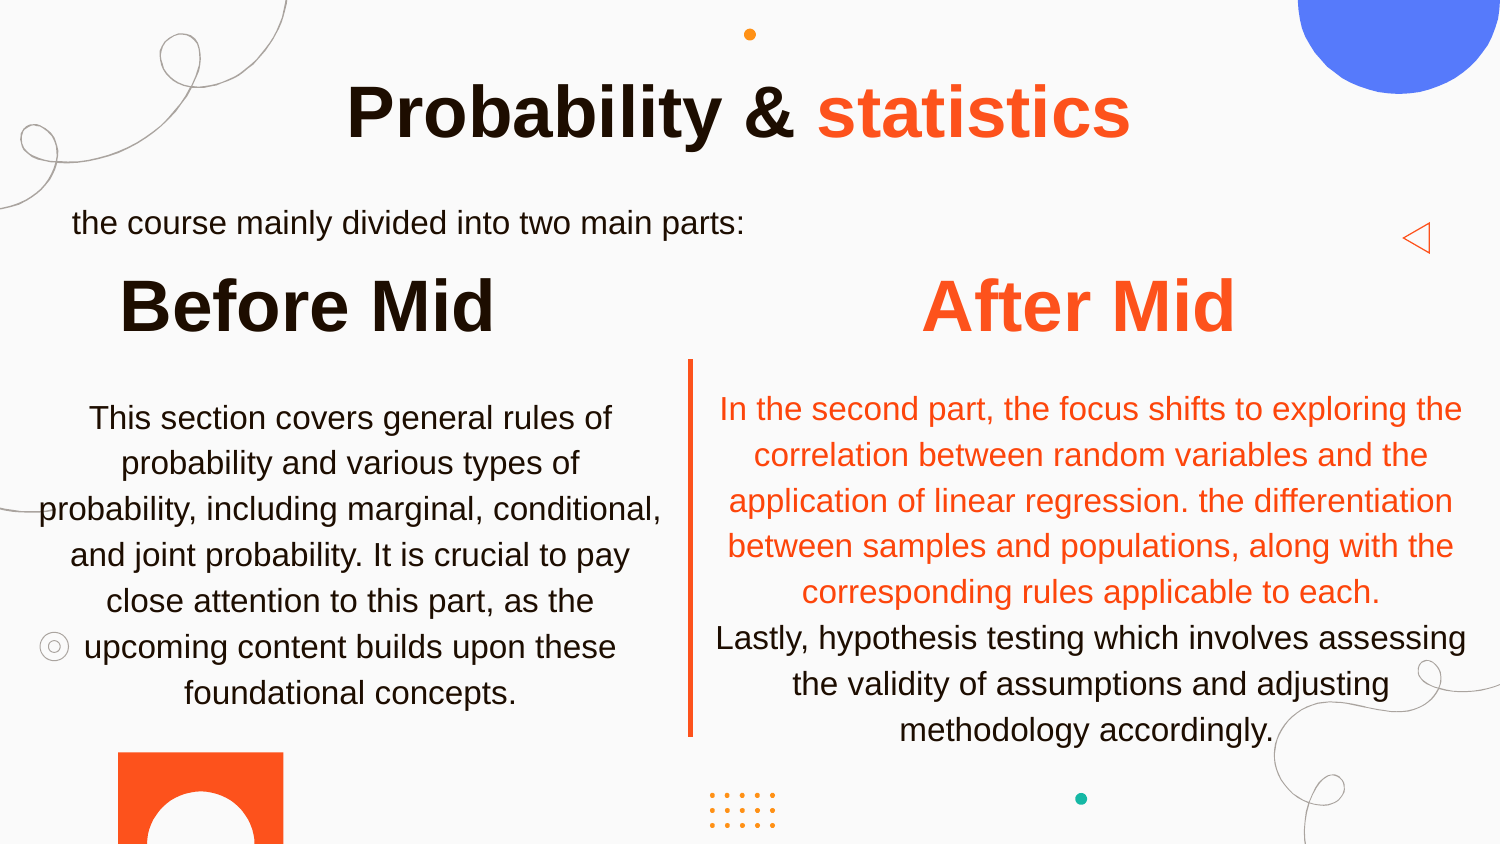

# Probability & statistics
the course mainly divided into two main parts:
Before Mid                     After Mid
In the second part, the focus shifts to exploring the correlation between random variables and the application of linear regression. the differentiation between samples and populations, along with the corresponding rules applicable to each.
Lastly, hypothesis testing which involves assessing the validity of assumptions and adjusting methodology accordingly.
This section covers general rules of probability and various types of probability, including marginal, conditional, and joint probability. It is crucial to pay close attention to this part, as the upcoming content builds upon these foundational concepts.